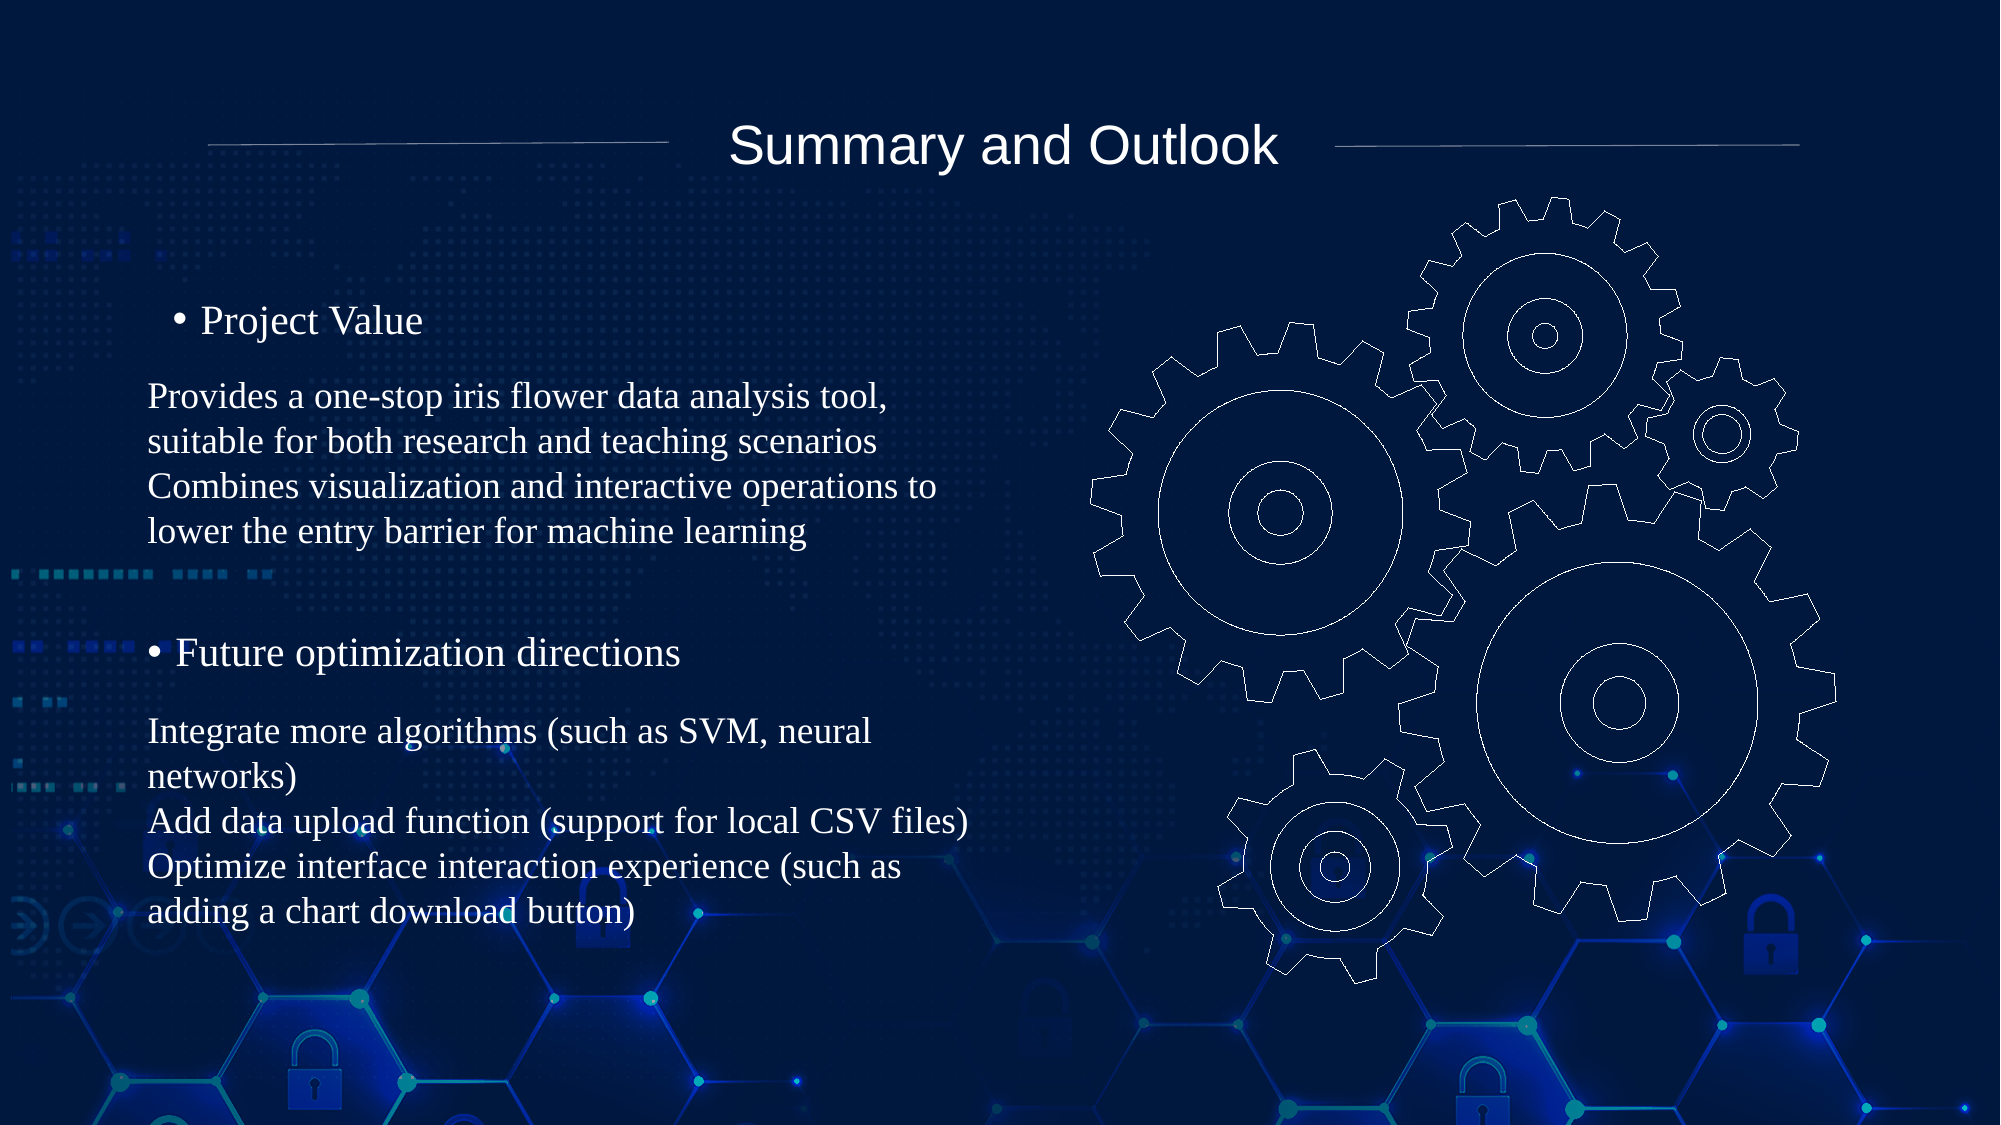

Summary and Outlook

Project Value

Provides a one-stop iris flower data analysis tool, suitable for both research and teaching scenarios
Combines visualization and interactive operations to lower the entry barrier for machine learning

Future optimization directions
Integrate more algorithms (such as SVM, neural networks)
Add data upload function (support for local CSV files)
Optimize interface interaction experience (such as adding a chart download button)